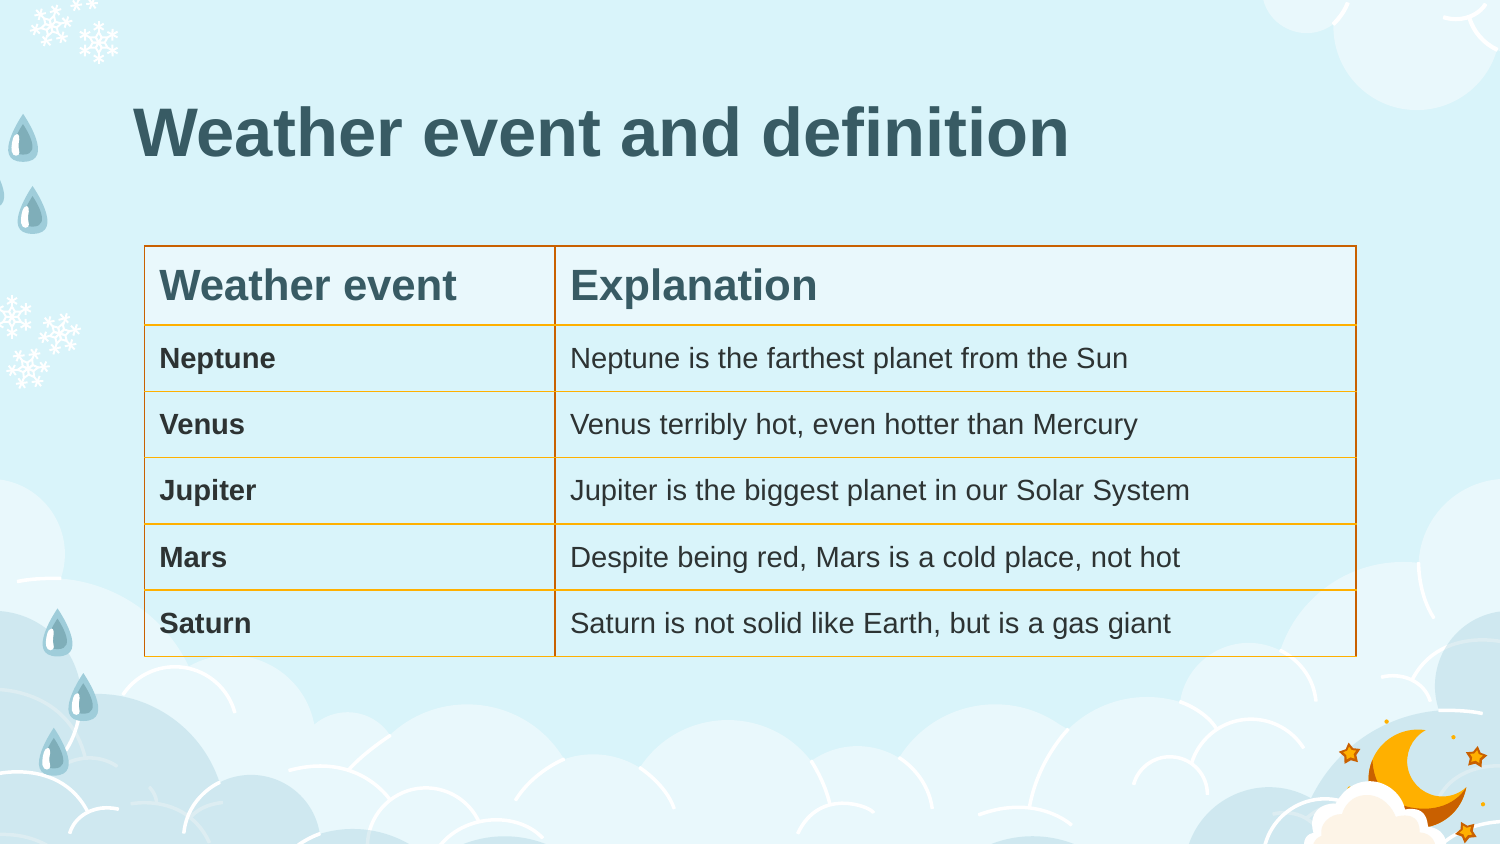

# Weather event and definition
| Weather event | Explanation |
| --- | --- |
| Neptune | Neptune is the farthest planet from the Sun |
| Venus | Venus terribly hot, even hotter than Mercury |
| Jupiter | Jupiter is the biggest planet in our Solar System |
| Mars | Despite being red, Mars is a cold place, not hot |
| Saturn | Saturn is not solid like Earth, but is a gas giant |